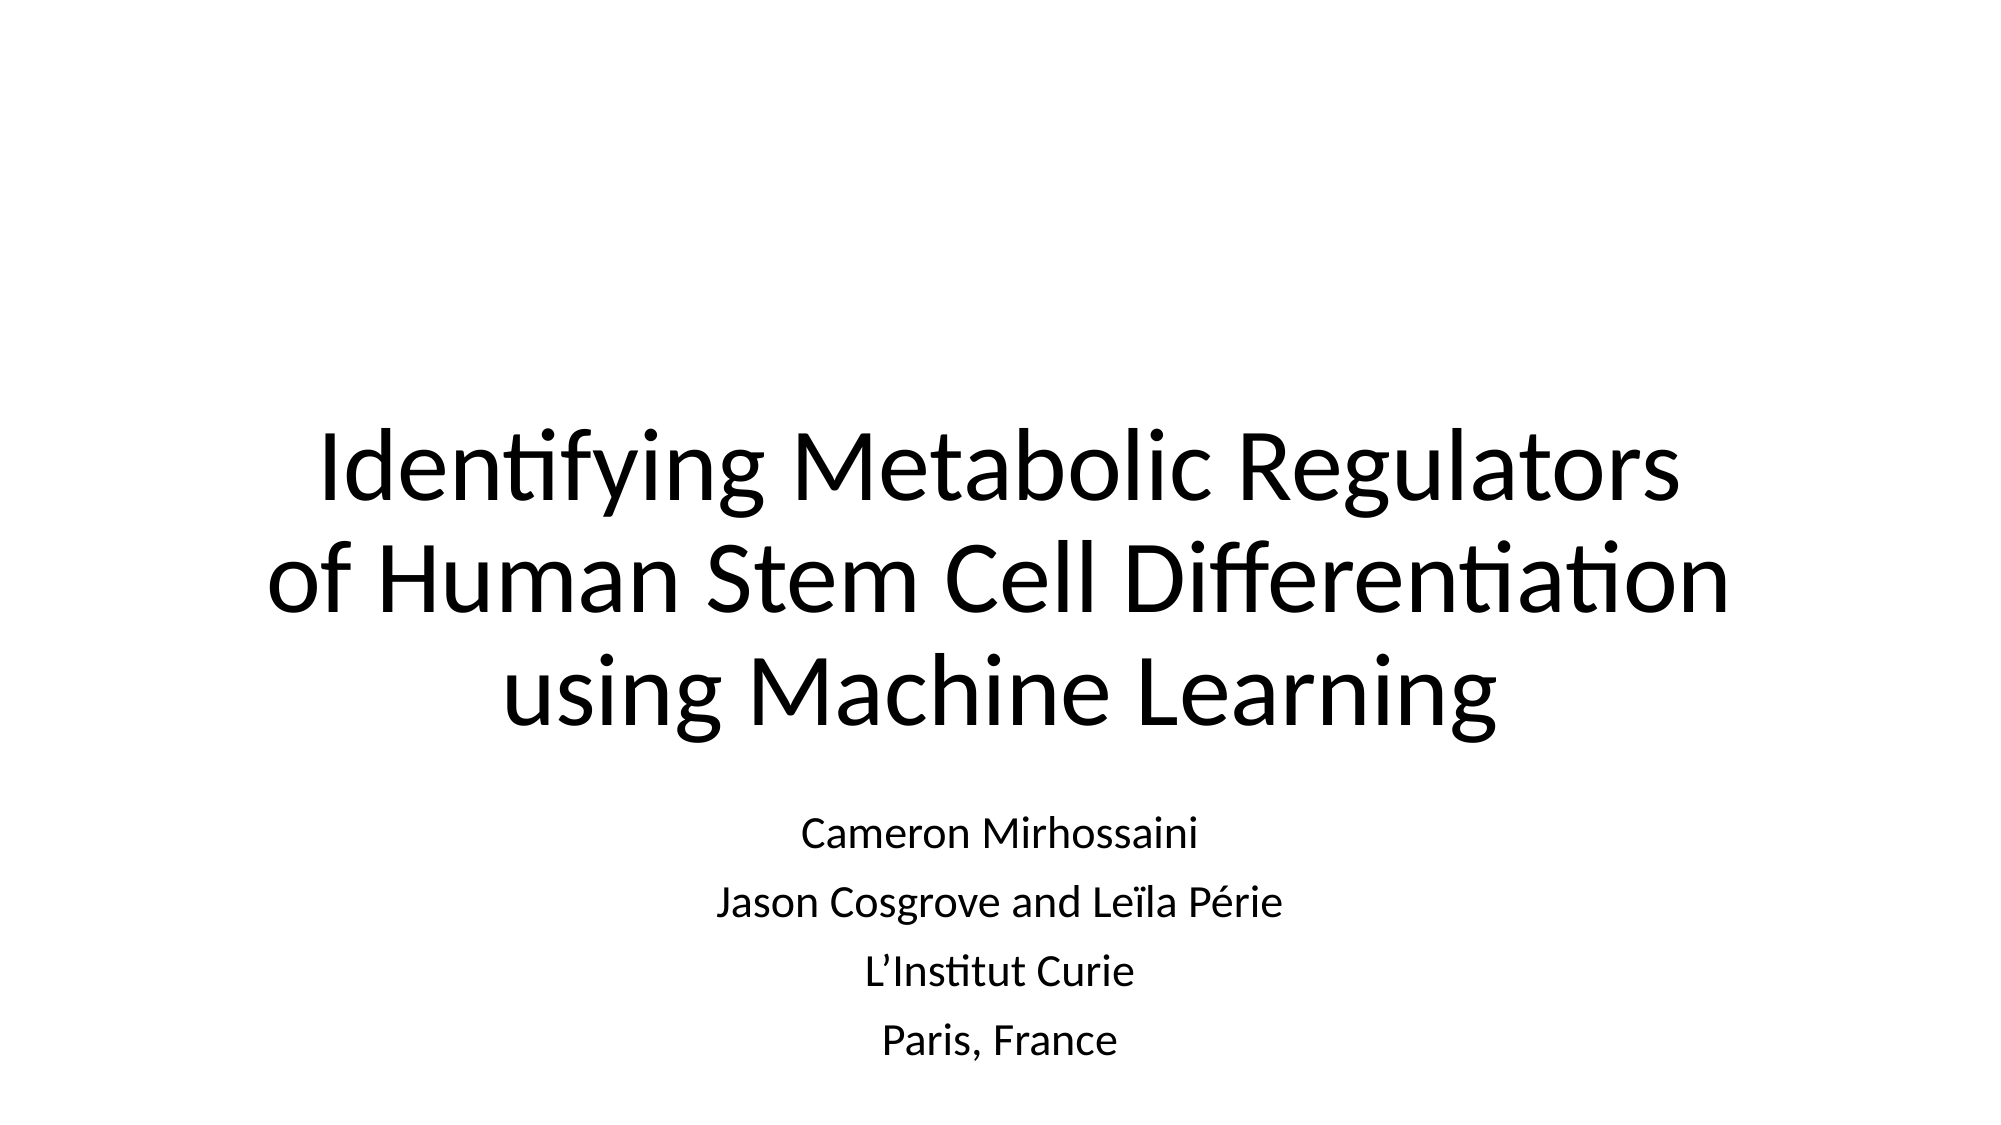

# Identifying Metabolic Regulators of Human Stem Cell Differentiation using Machine Learning
Cameron Mirhossaini
Jason Cosgrove and Leïla Périe
L’Institut Curie
Paris, France